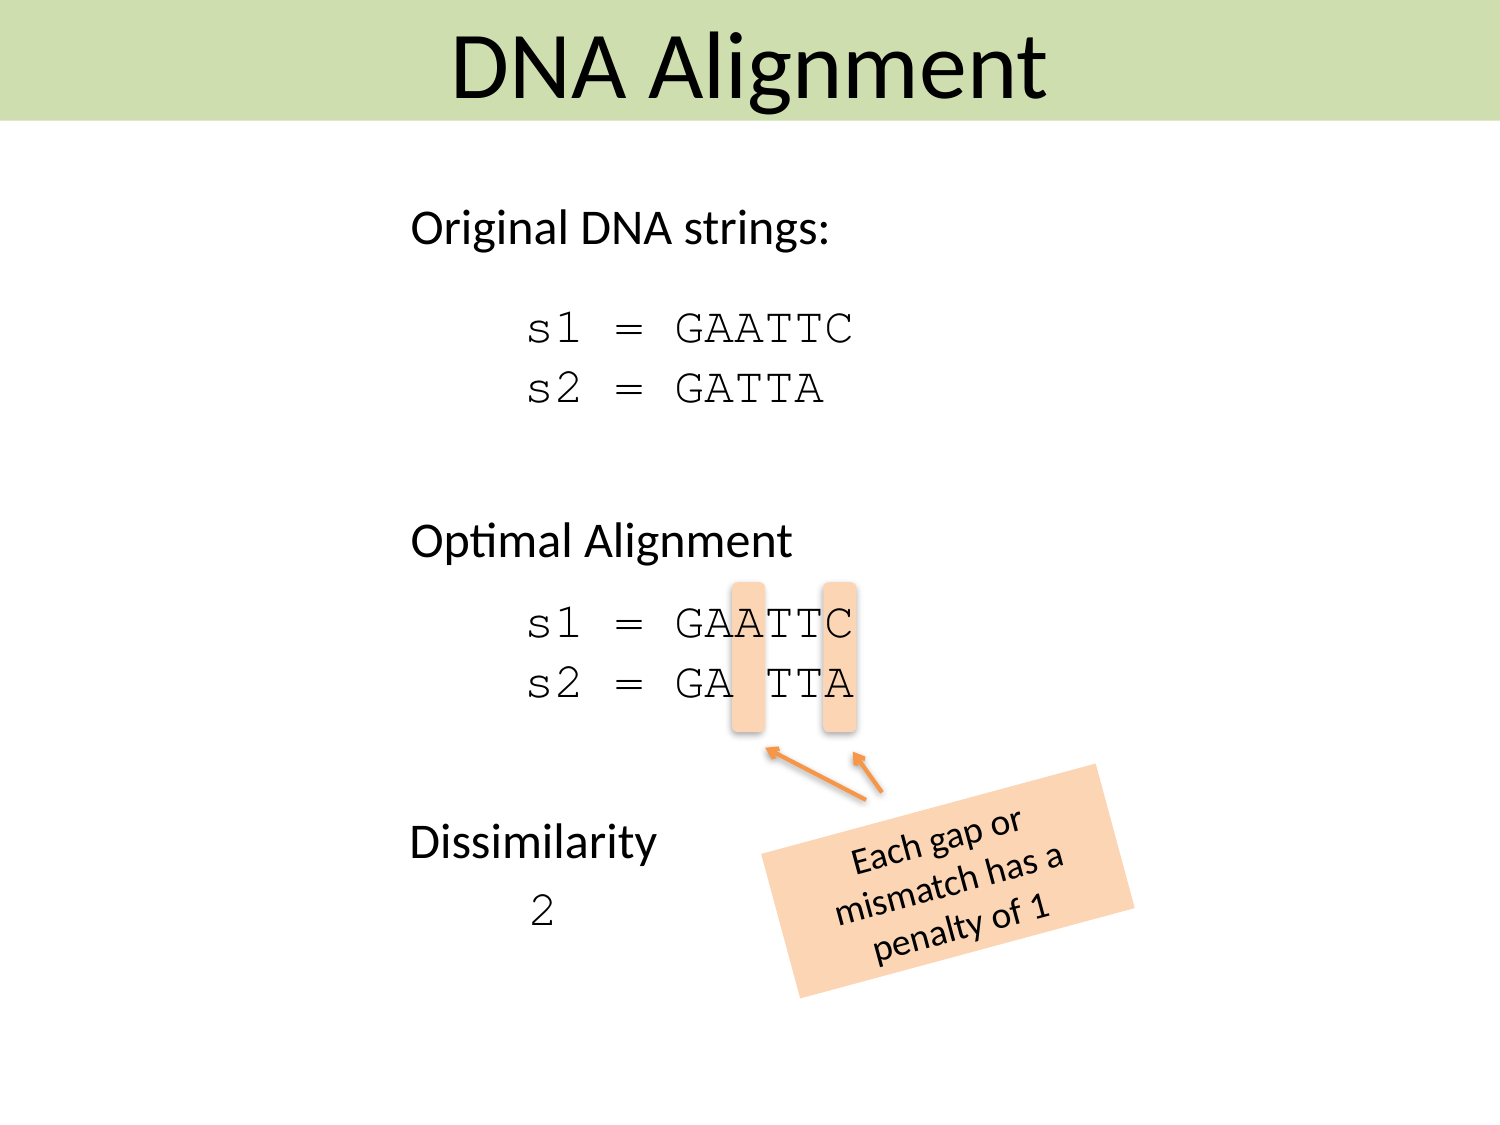

DNA Alignment
Original DNA strings:
s1 = GAATTC
s2 = GATTA
Optimal Alignment
s1 = GAATTC
s2 = GA TTA

Dissimilarity
Each gap or mismatch has a penalty of 1
2